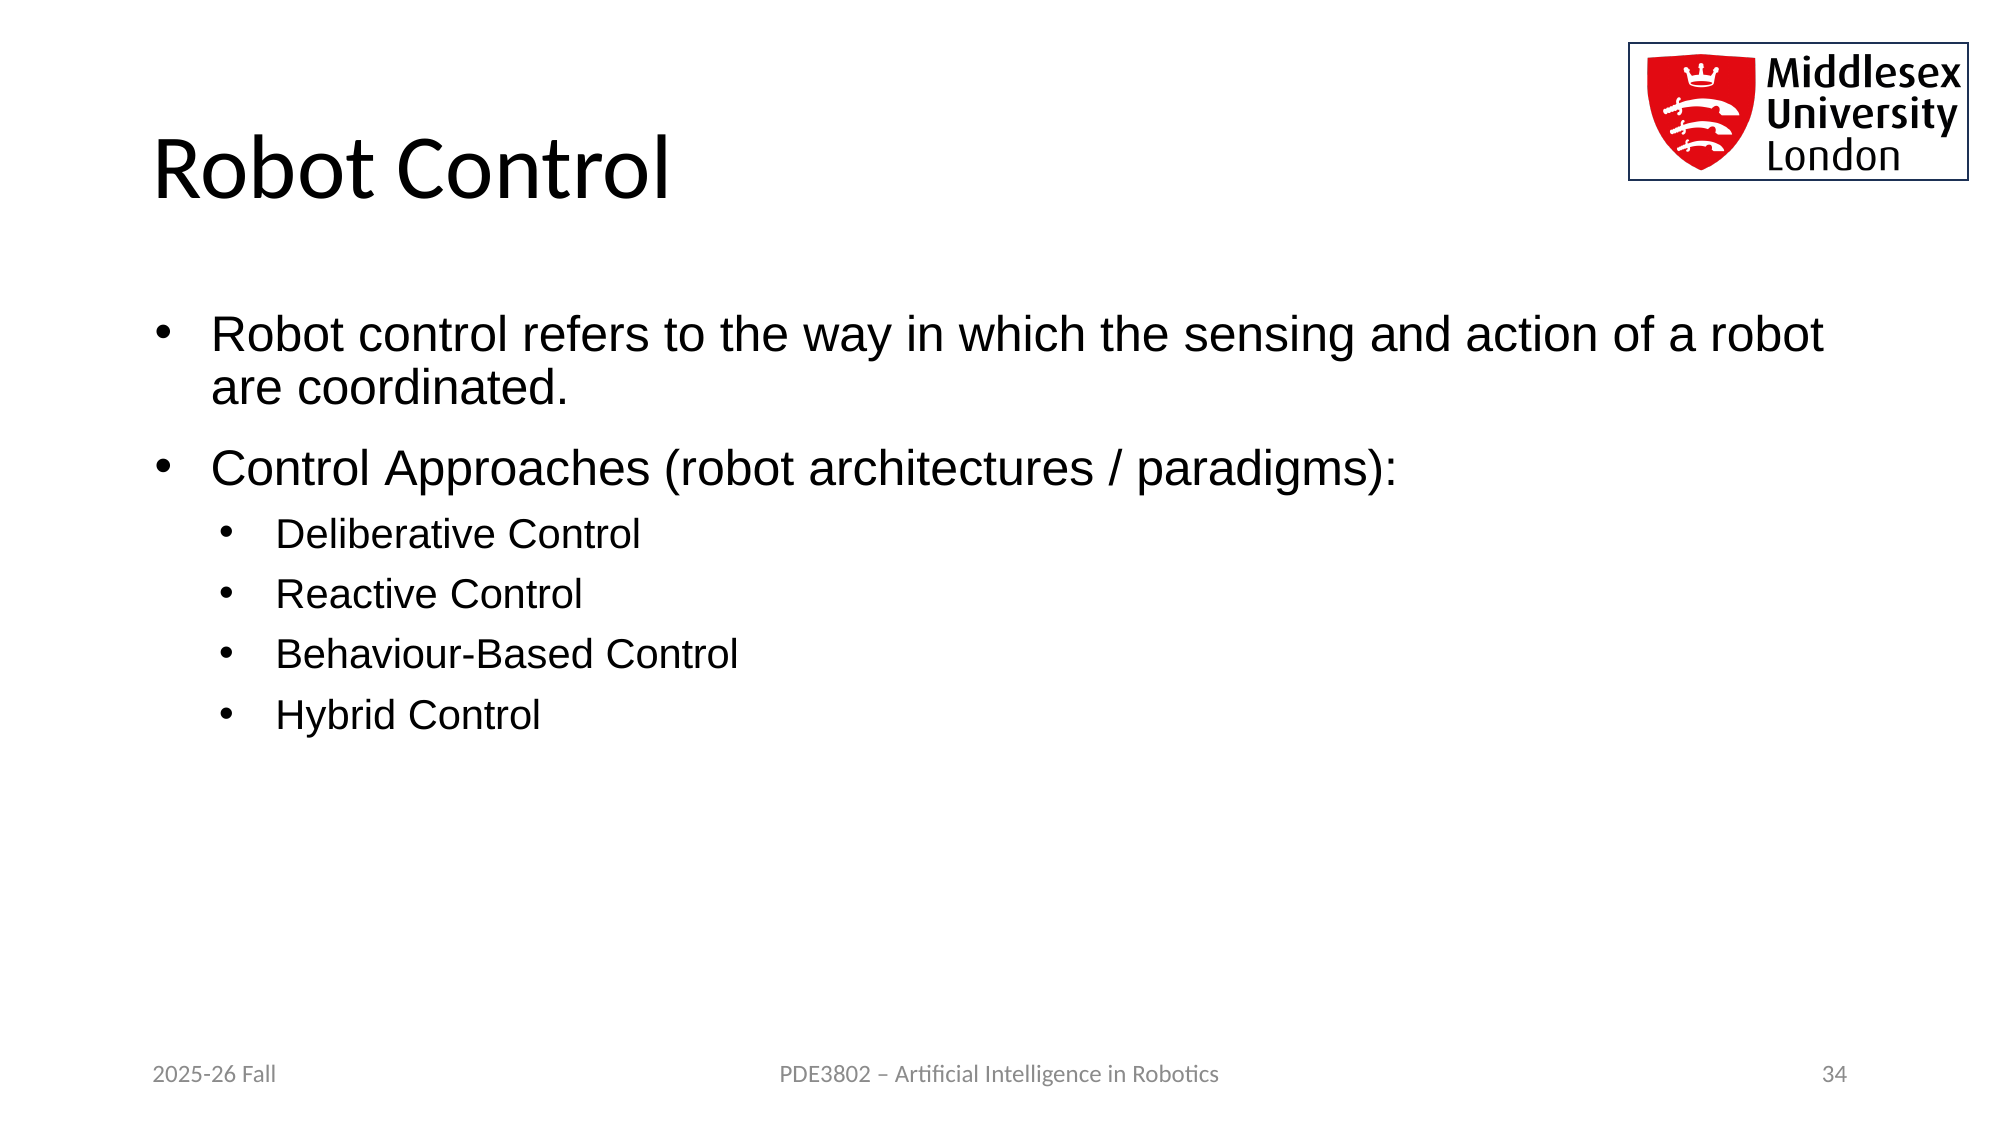

# Robot Control
Robot control refers to the way in which the sensing and action of a robot are coordinated.
Control Approaches (robot architectures / paradigms):
Deliberative Control
Reactive Control
Behaviour-Based Control
Hybrid Control

2025-26 Fall
PDE3802 – Artificial Intelligence in Robotics
34